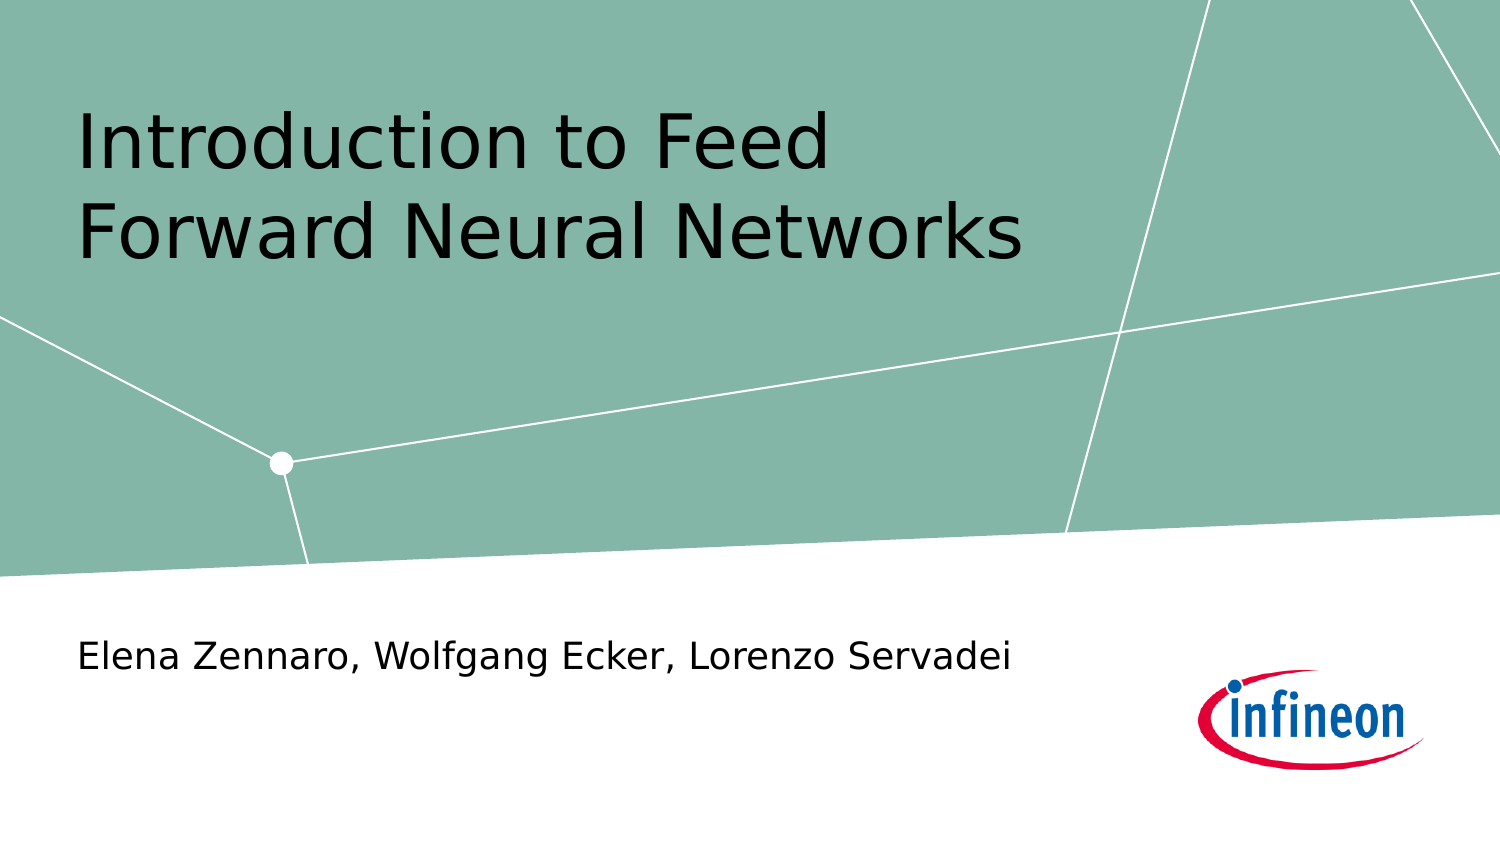

# Introduction to Feed Forward Neural Networks
Elena Zennaro, Wolfgang Ecker, Lorenzo Servadei